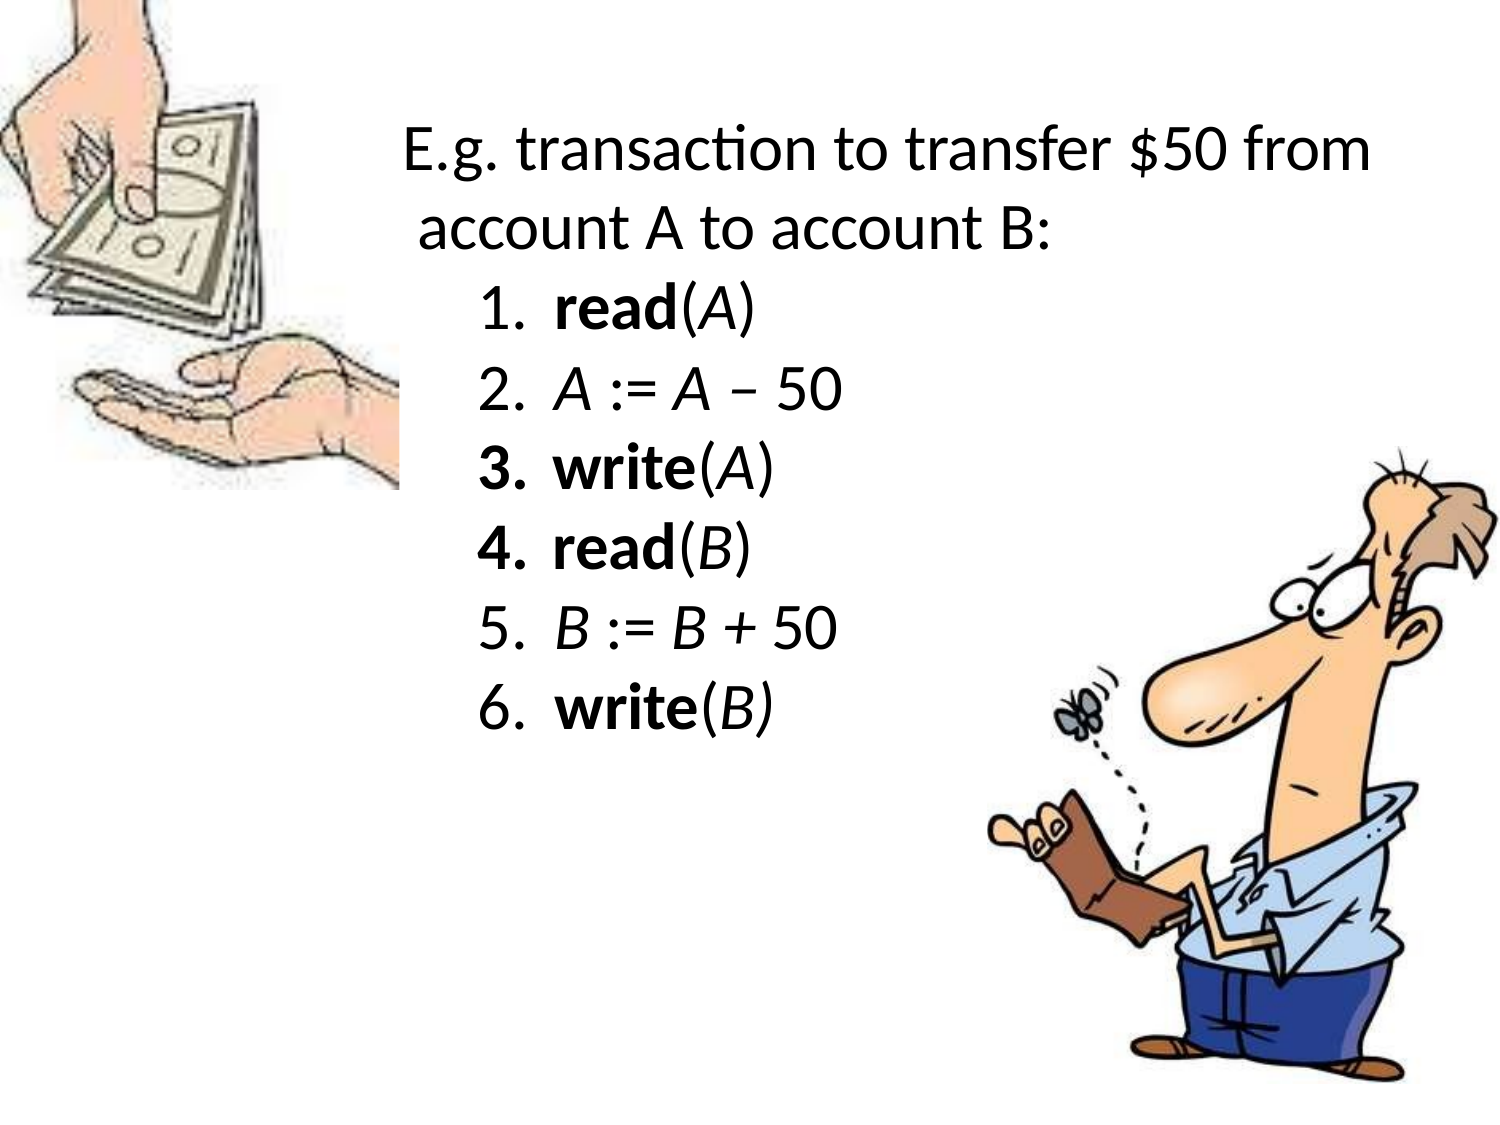

# E.g. transaction to transfer $50 from  account A to account B:
1.	read(A)
2.	A := A – 50
write(A)
read(B)
5.	B := B + 50
6.	write(B)